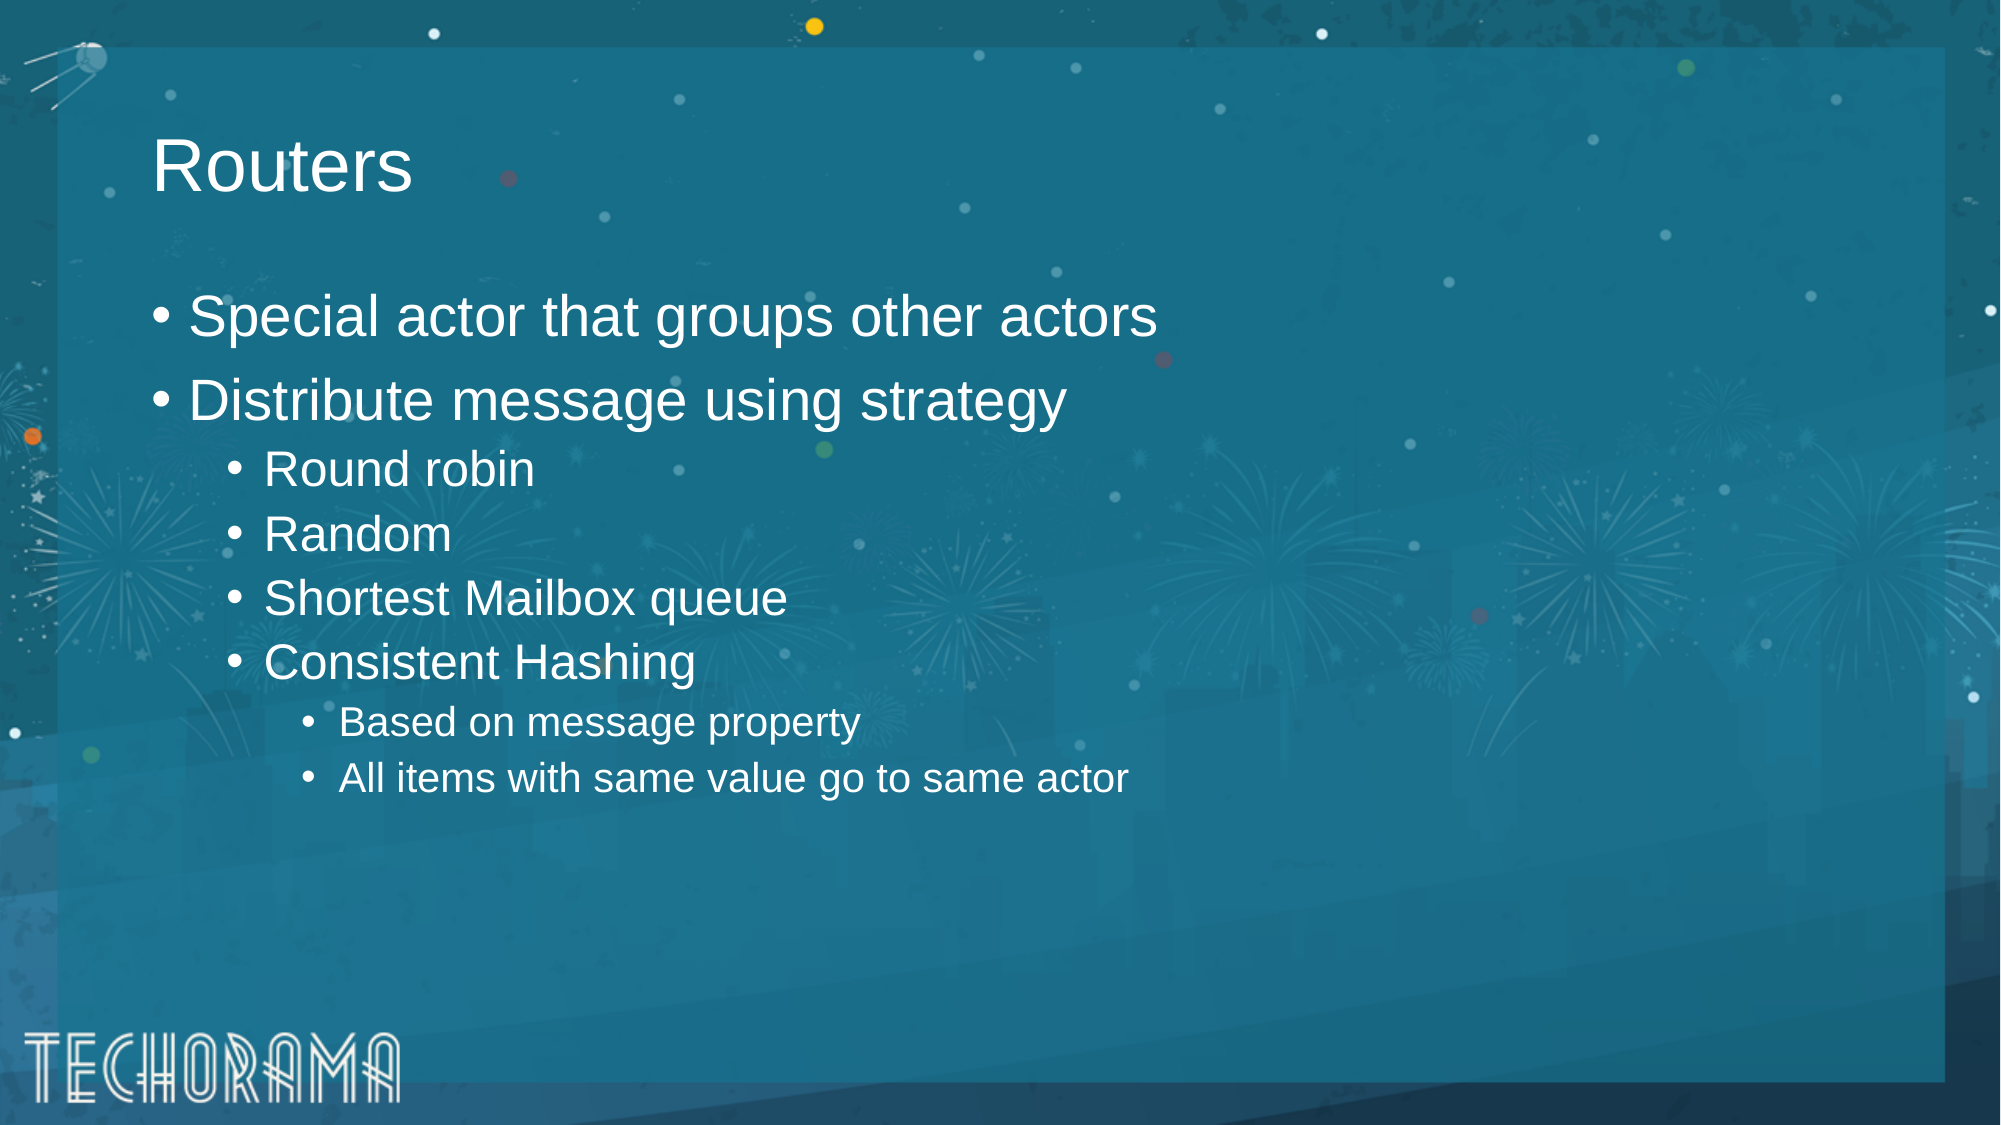

# Routers
Special actor that groups other actors
Distribute message using strategy
Round robin
Random
Shortest Mailbox queue
Consistent Hashing
Based on message property
All items with same value go to same actor